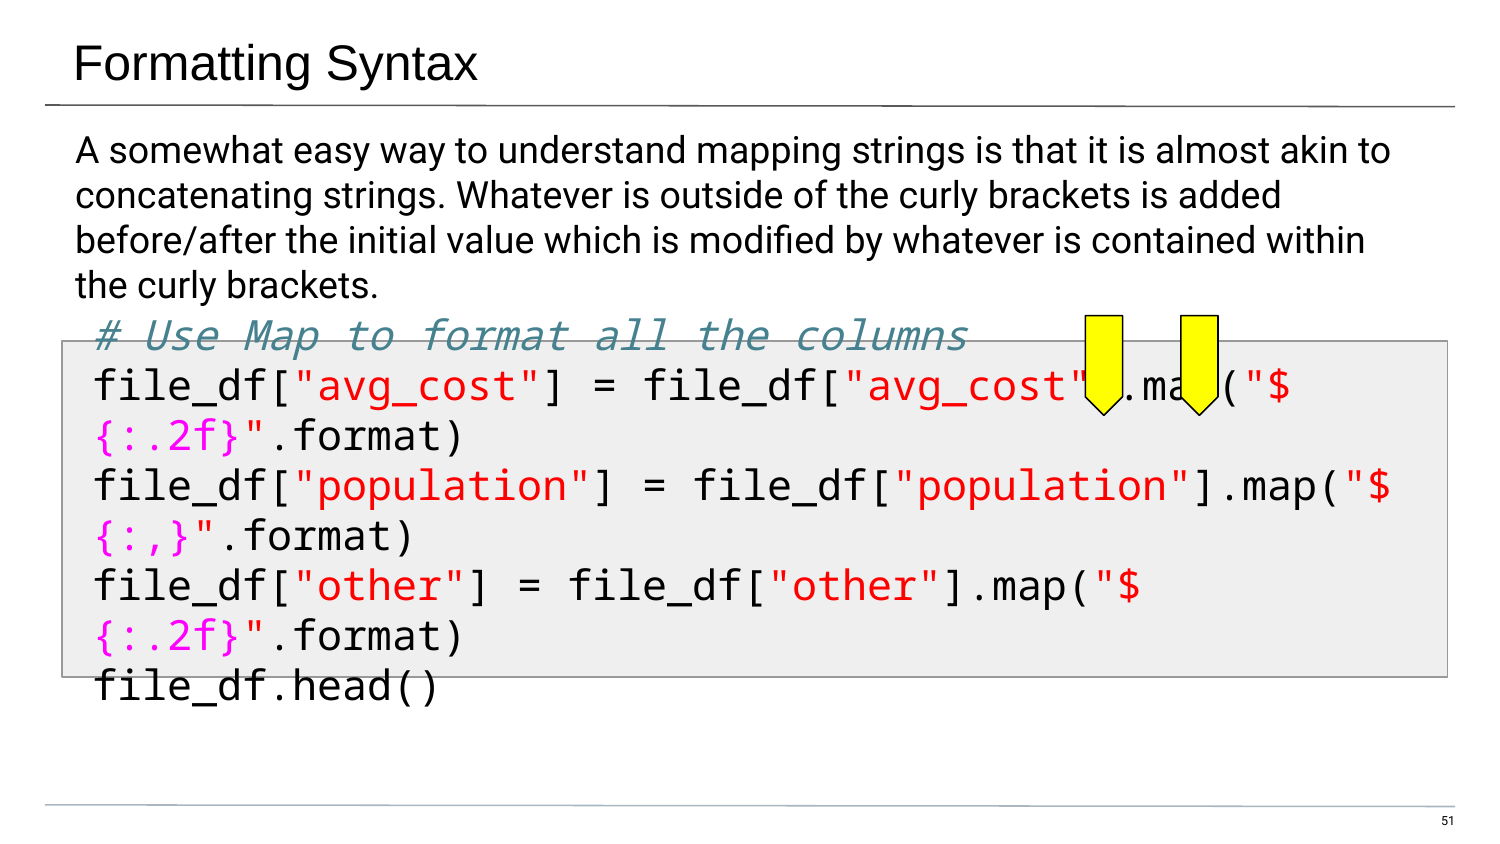

# Formatting Syntax
A somewhat easy way to understand mapping strings is that it is almost akin to concatenating strings. Whatever is outside of the curly brackets is added before/after the initial value which is modified by whatever is contained within the curly brackets.

# Use Map to format all the columns
file_df["avg_cost"] = file_df["avg_cost"].map("${:.2f}".format)
file_df["population"] = file_df["population"].map("${:,}".format)
file_df["other"] = file_df["other"].map("${:.2f}".format)
file_df.head()